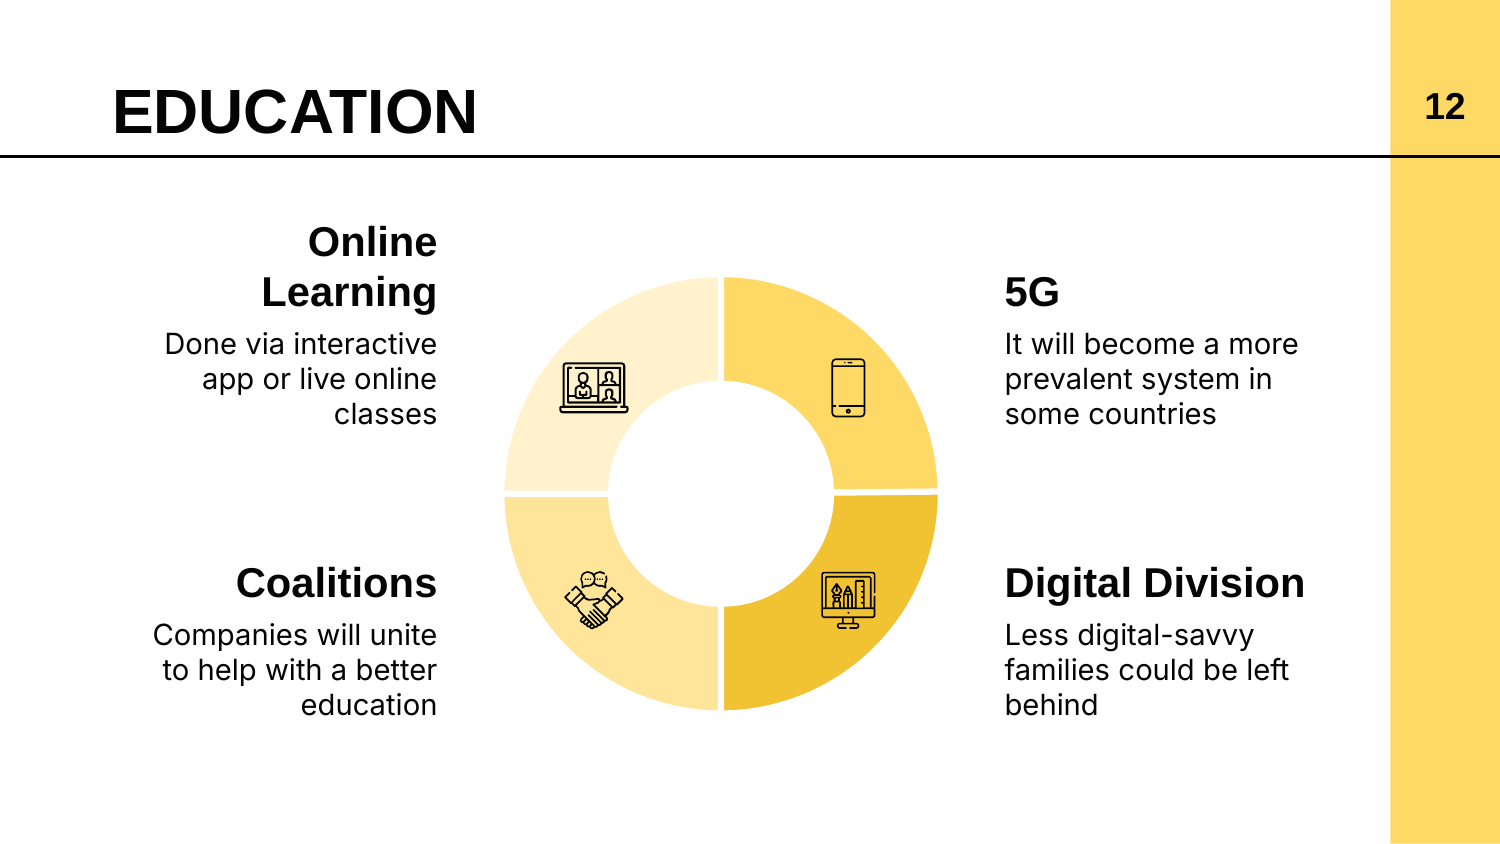

# EDUCATION
12
5G
Online Learning

Done via interactive app or live online classes
It will become a more prevalent system in some countries

Coalitions
Digital Division

Companies will unite to help with a better education
Less digital-savvy families could be left behind